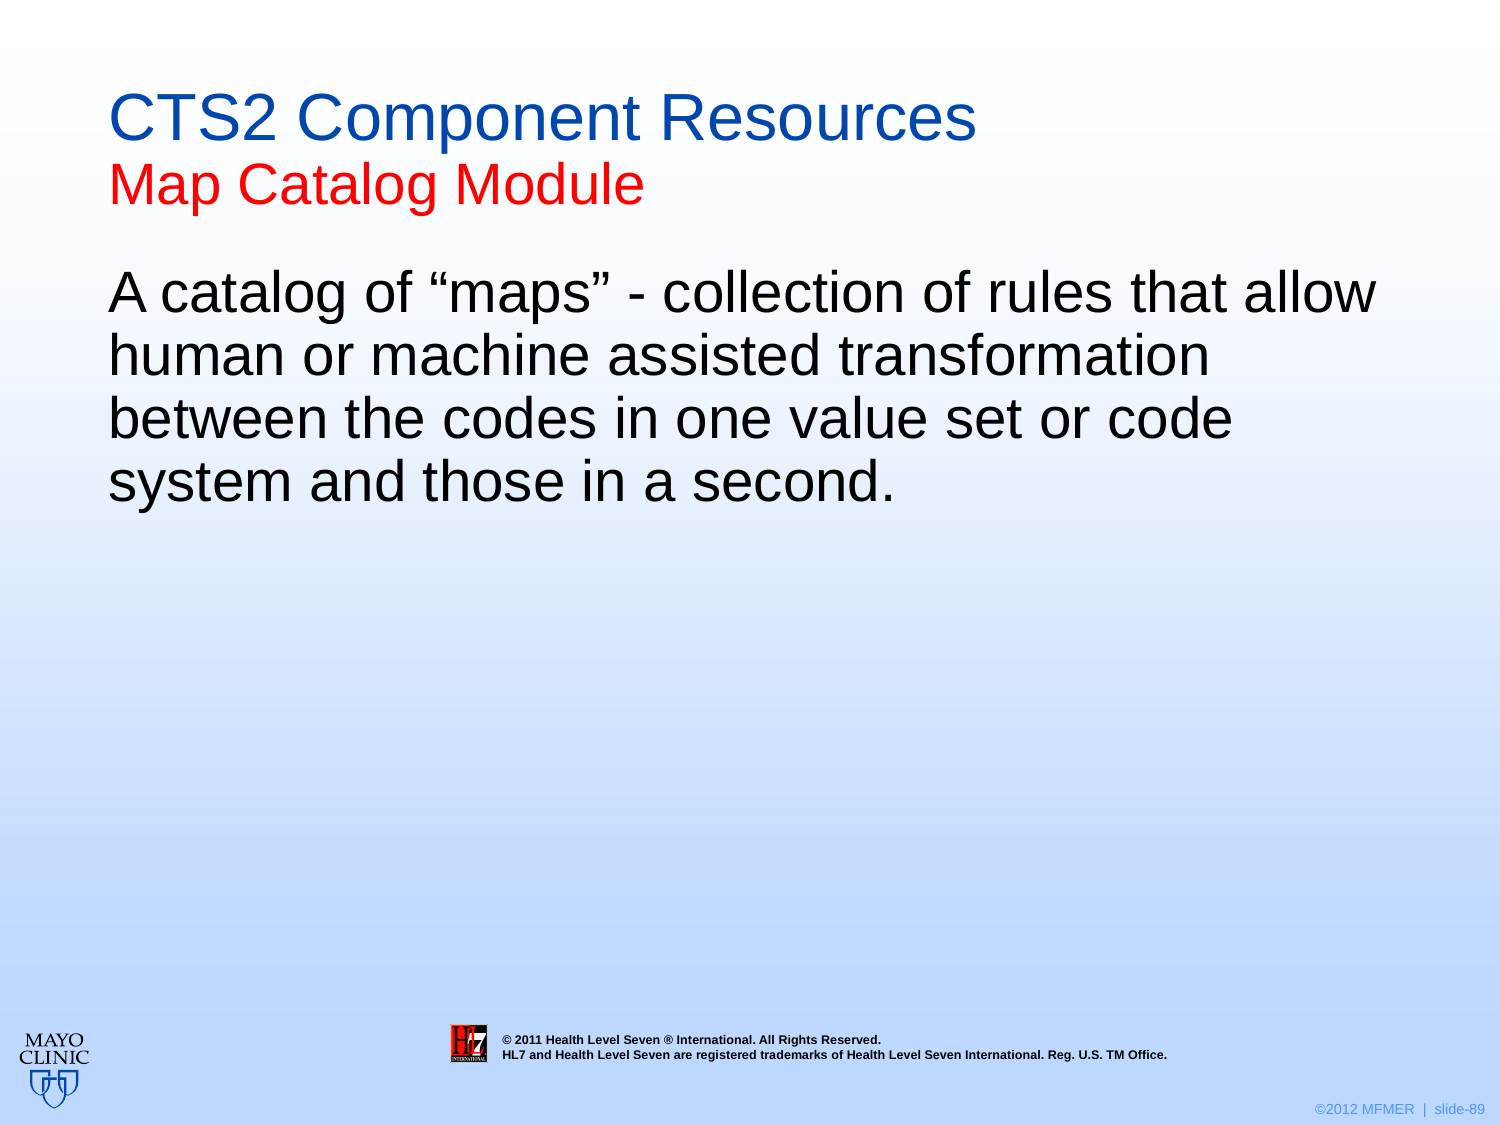

# CTS2 Component Resources Map Catalog Module
A catalog of “maps” - collection of rules that allow human or machine assisted transformation between the codes in one value set or code system and those in a second.